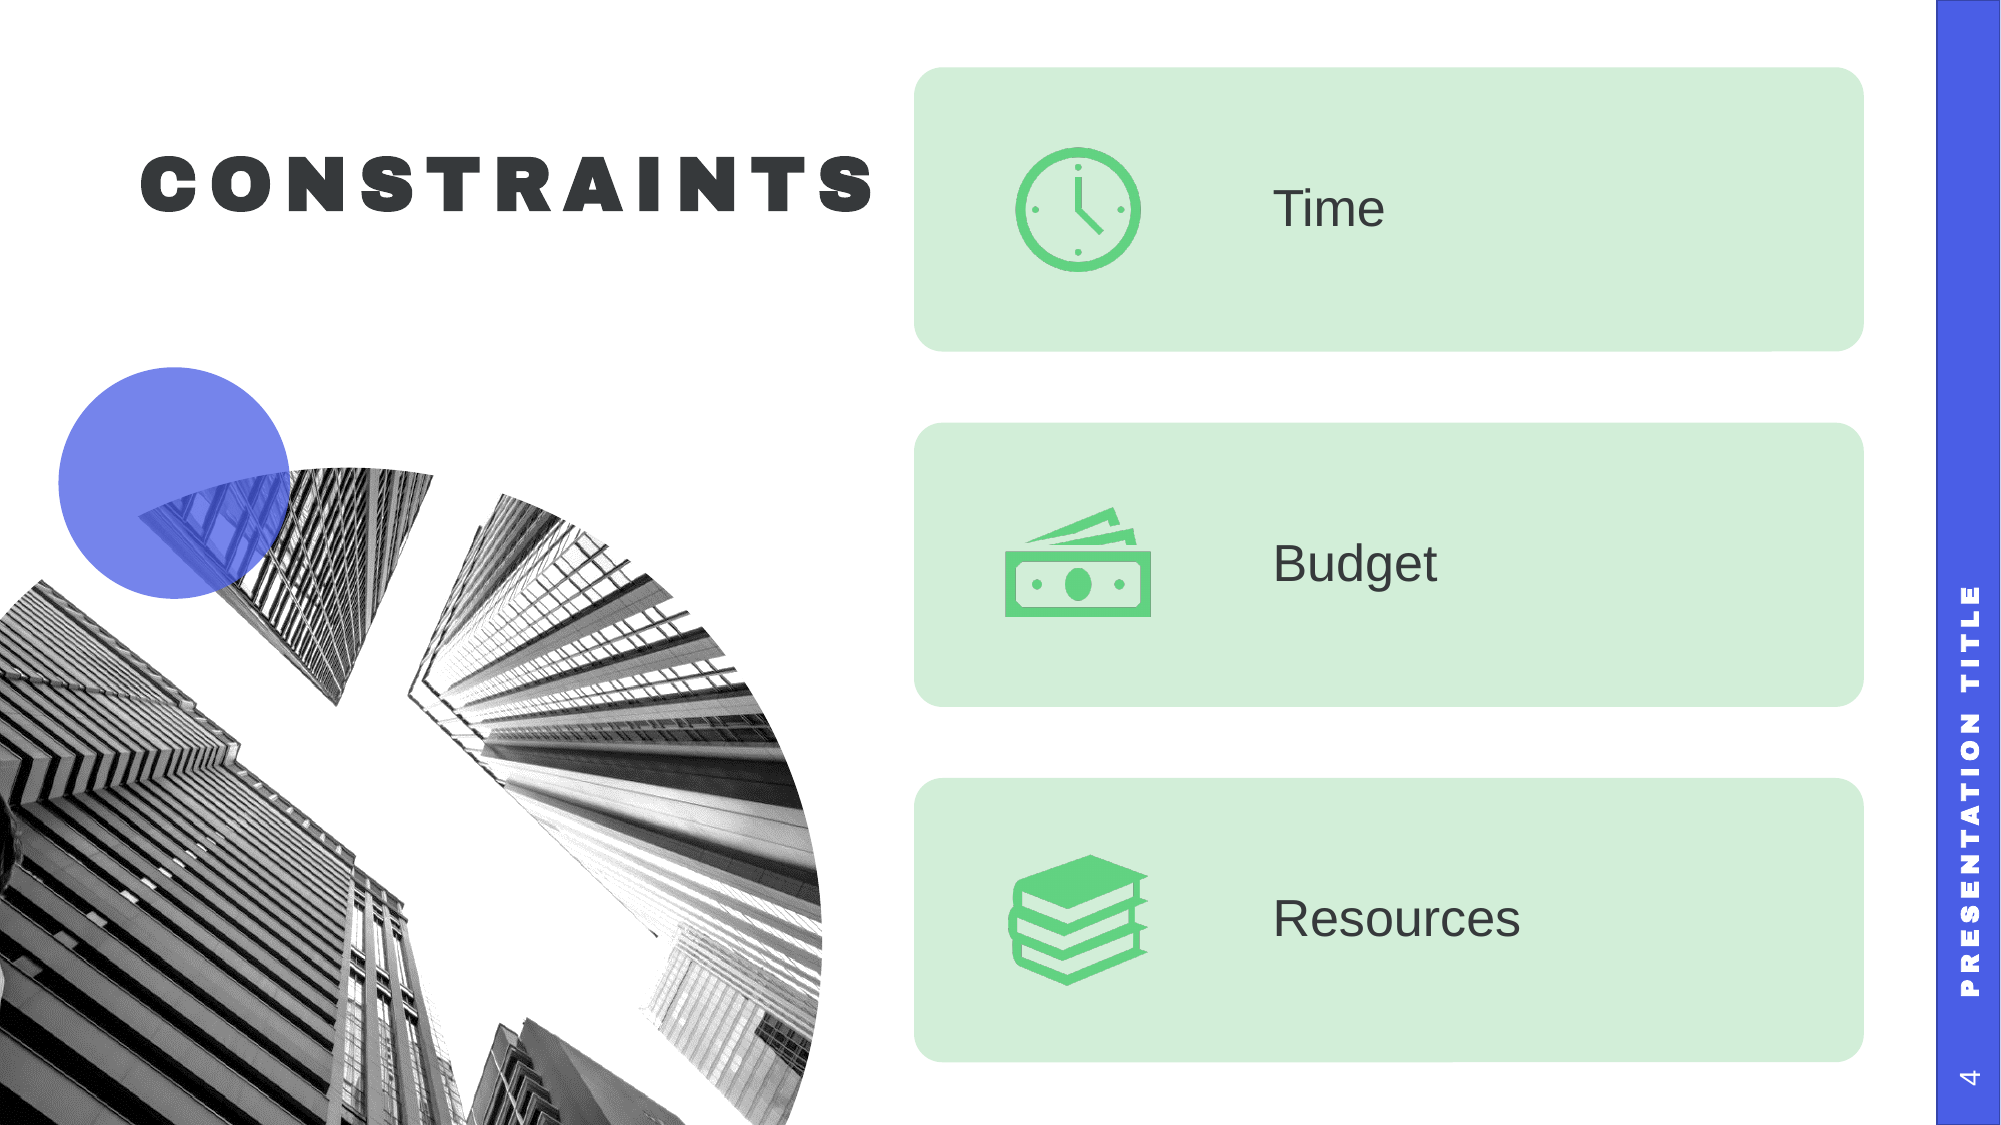

Time
Budget
Resources
# Constraints
Presentation Title
4